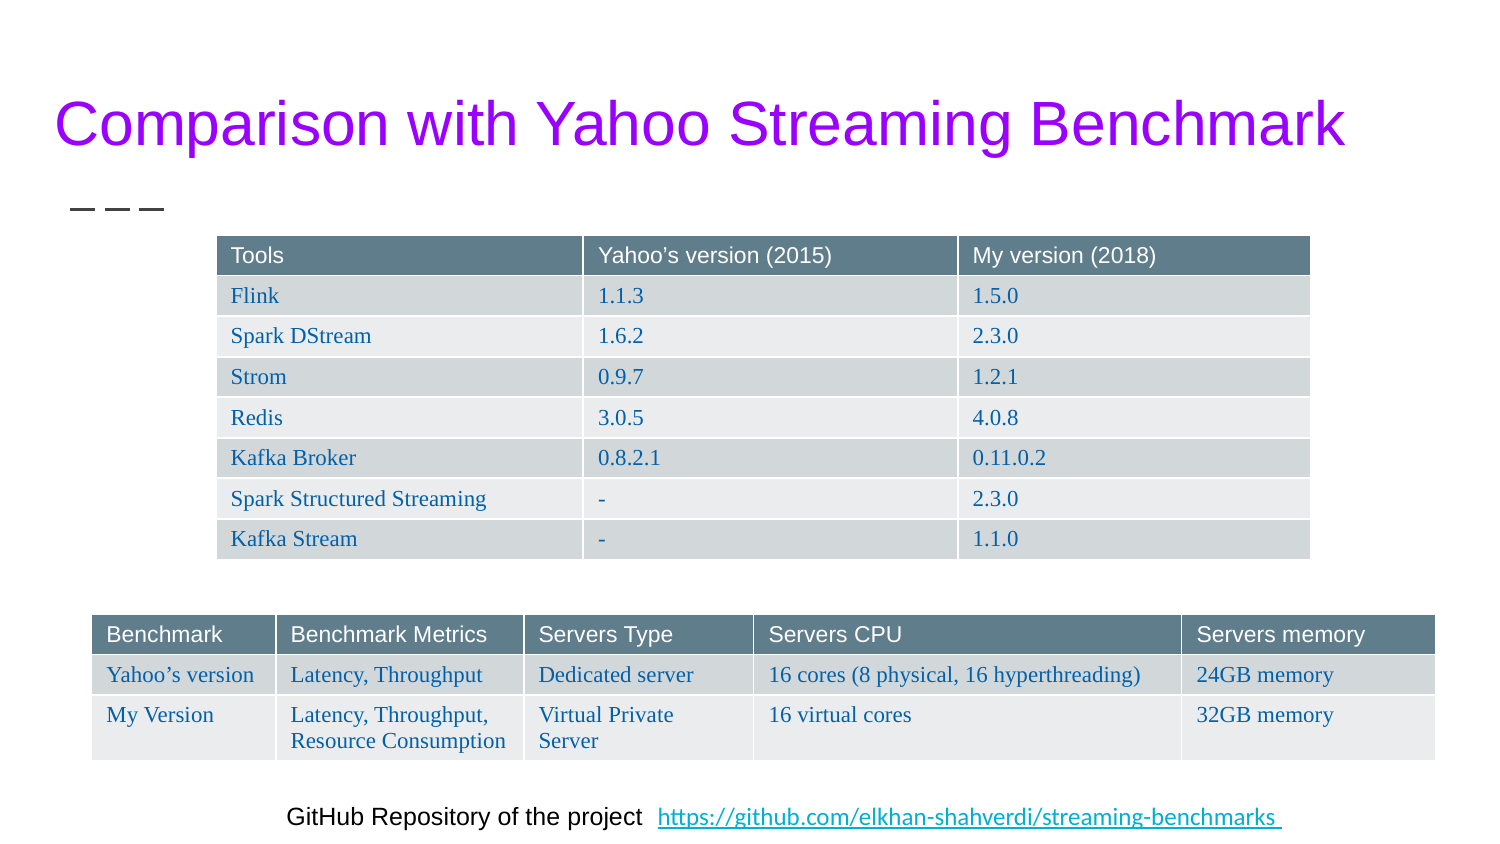

# Comparison with Yahoo Streaming Benchmark
| Tools | Yahoo’s version (2015) | My version (2018) |
| --- | --- | --- |
| Flink | 1.1.3 | 1.5.0 |
| Spark DStream | 1.6.2 | 2.3.0 |
| Strom | 0.9.7 | 1.2.1 |
| Redis | 3.0.5 | 4.0.8 |
| Kafka Broker | 0.8.2.1 | 0.11.0.2 |
| Spark Structured Streaming | - | 2.3.0 |
| Kafka Stream | - | 1.1.0 |
| Benchmark | Benchmark Metrics | Servers Type | Servers CPU | Servers memory |
| --- | --- | --- | --- | --- |
| Yahoo’s version | Latency, Throughput | Dedicated server | 16 cores (8 physical, 16 hyperthreading) | 24GB memory |
| My Version | Latency, Throughput, Resource Consumption | Virtual Private Server | 16 virtual cores | 32GB memory |
GitHub Repository of the project  https://github.com/elkhan-shahverdi/streaming-benchmarks
GitHub Repository of the project  https://github.com/elkhan-shahverdi/streaming-benchmarks
GitHub Repository of the project  https://github.com/elkhan-shahverdi/streaming-benchmarks
GitHub Repository of the project  https://github.com/elkhan-shahverdi/streaming-benchmarks
GitHub Repository of the project  https://github.com/elkhan-shahverdi/streaming-benchmarks
GitHub Repository of the project  https://github.com/elkhan-shahverdi/streaming-benchmarks
GitHub Repository of the project  https://github.com/elkhan-shahverdi/streaming-benchmarks